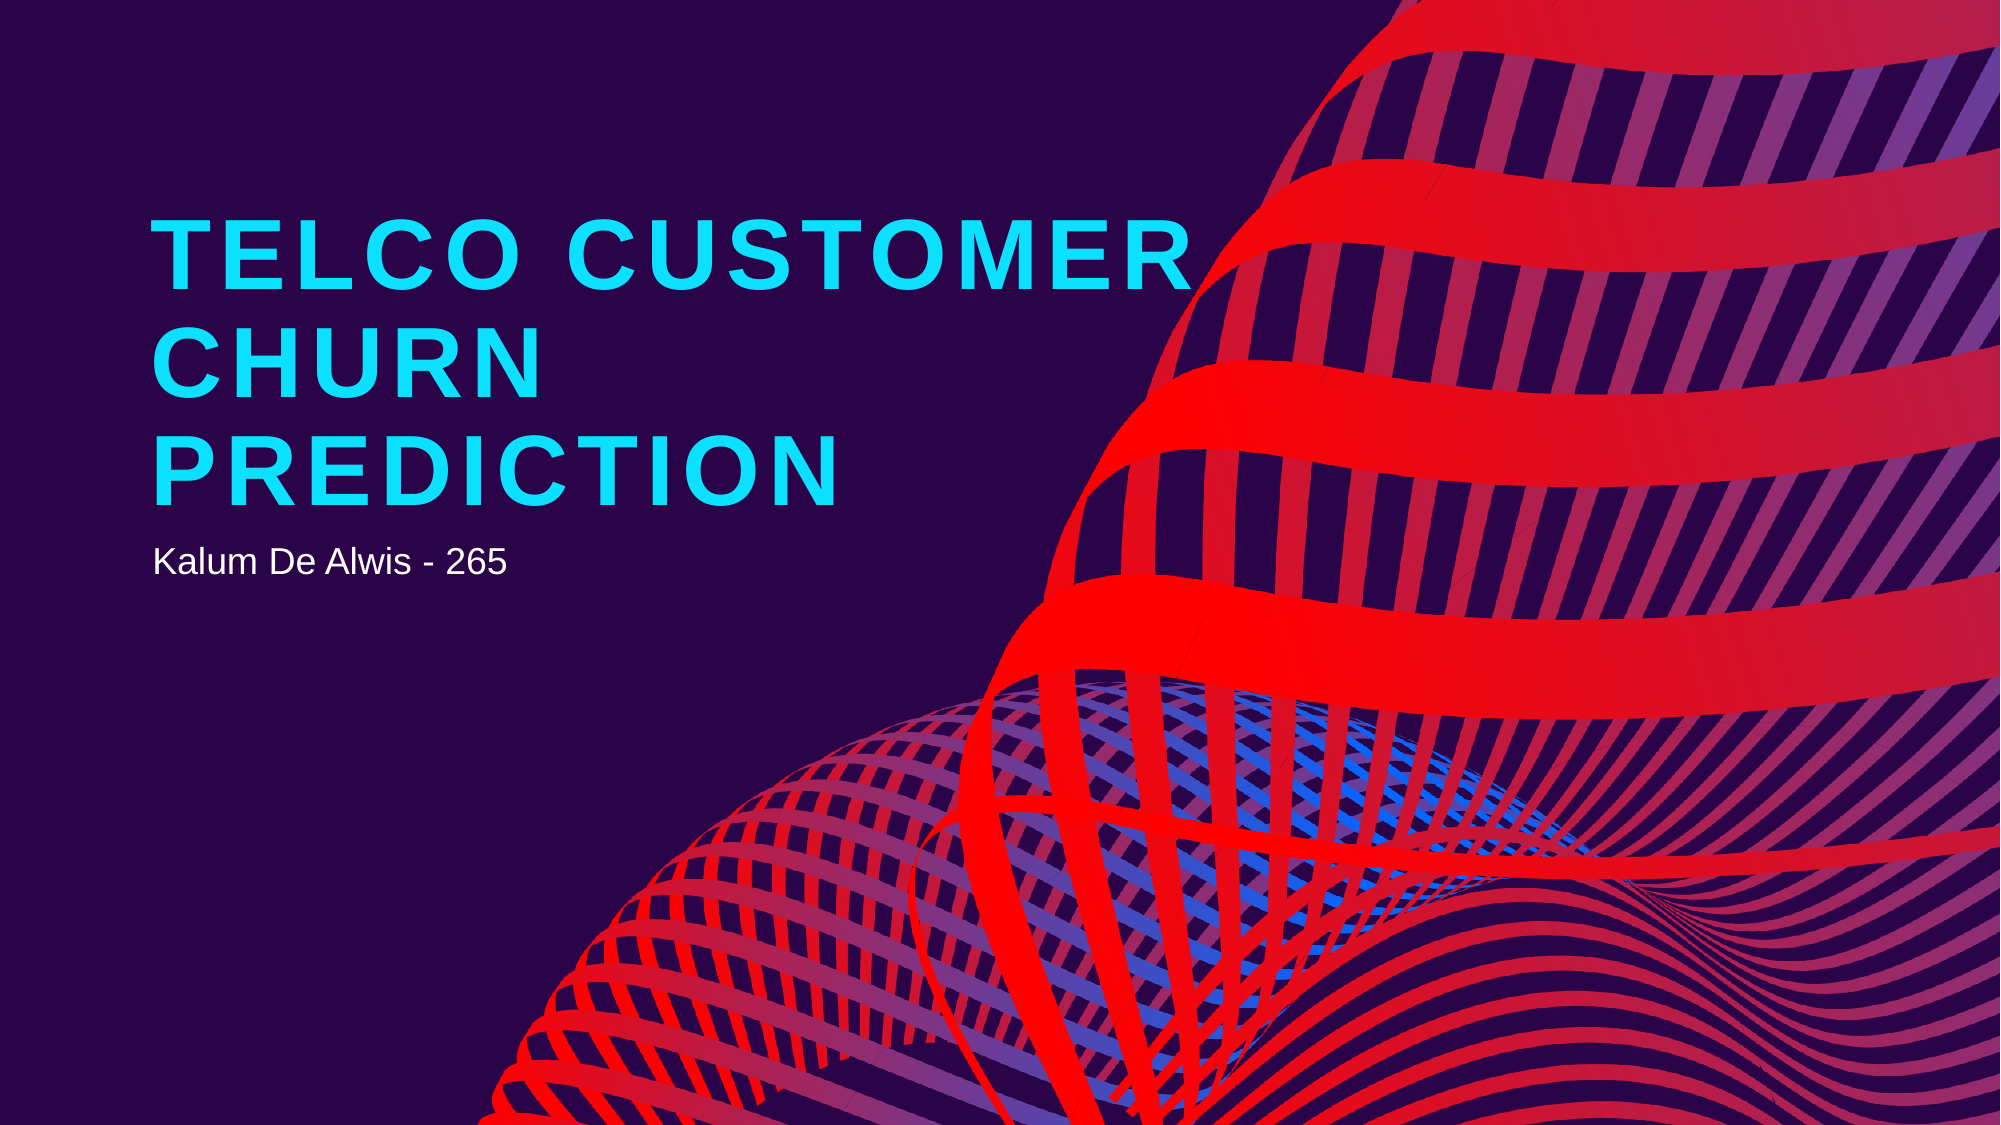

# Telco Customer Churn Prediction
Kalum De Alwis​​ - 265